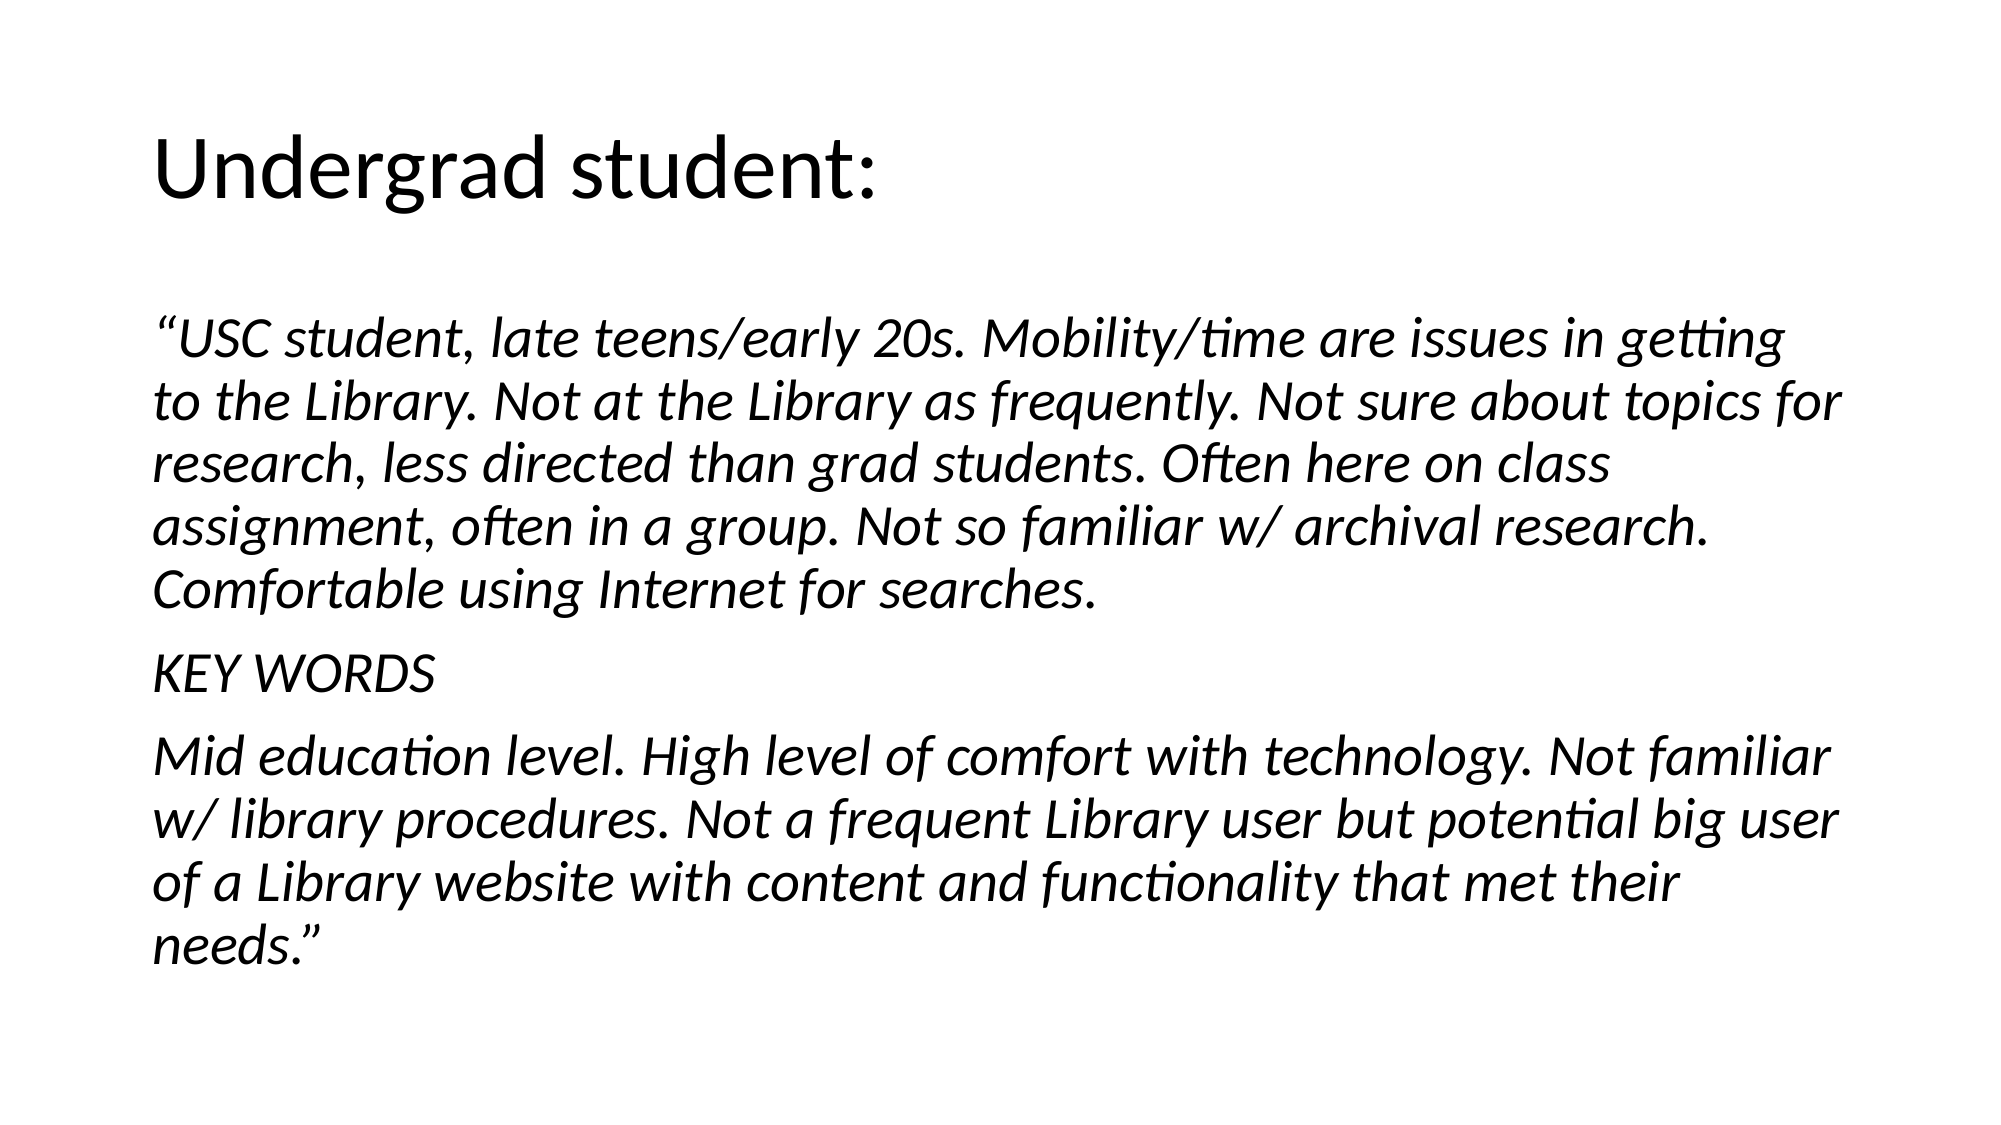

# Undergrad student:
“USC student, late teens/early 20s. Mobility/time are issues in getting to the Library. Not at the Library as frequently. Not sure about topics for research, less directed than grad students. Often here on class assignment, often in a group. Not so familiar w/ archival research. Comfortable using Internet for searches.
KEY WORDS
Mid education level. High level of comfort with technology. Not familiar w/ library procedures. Not a frequent Library user but potential big user of a Library website with content and functionality that met their needs.”